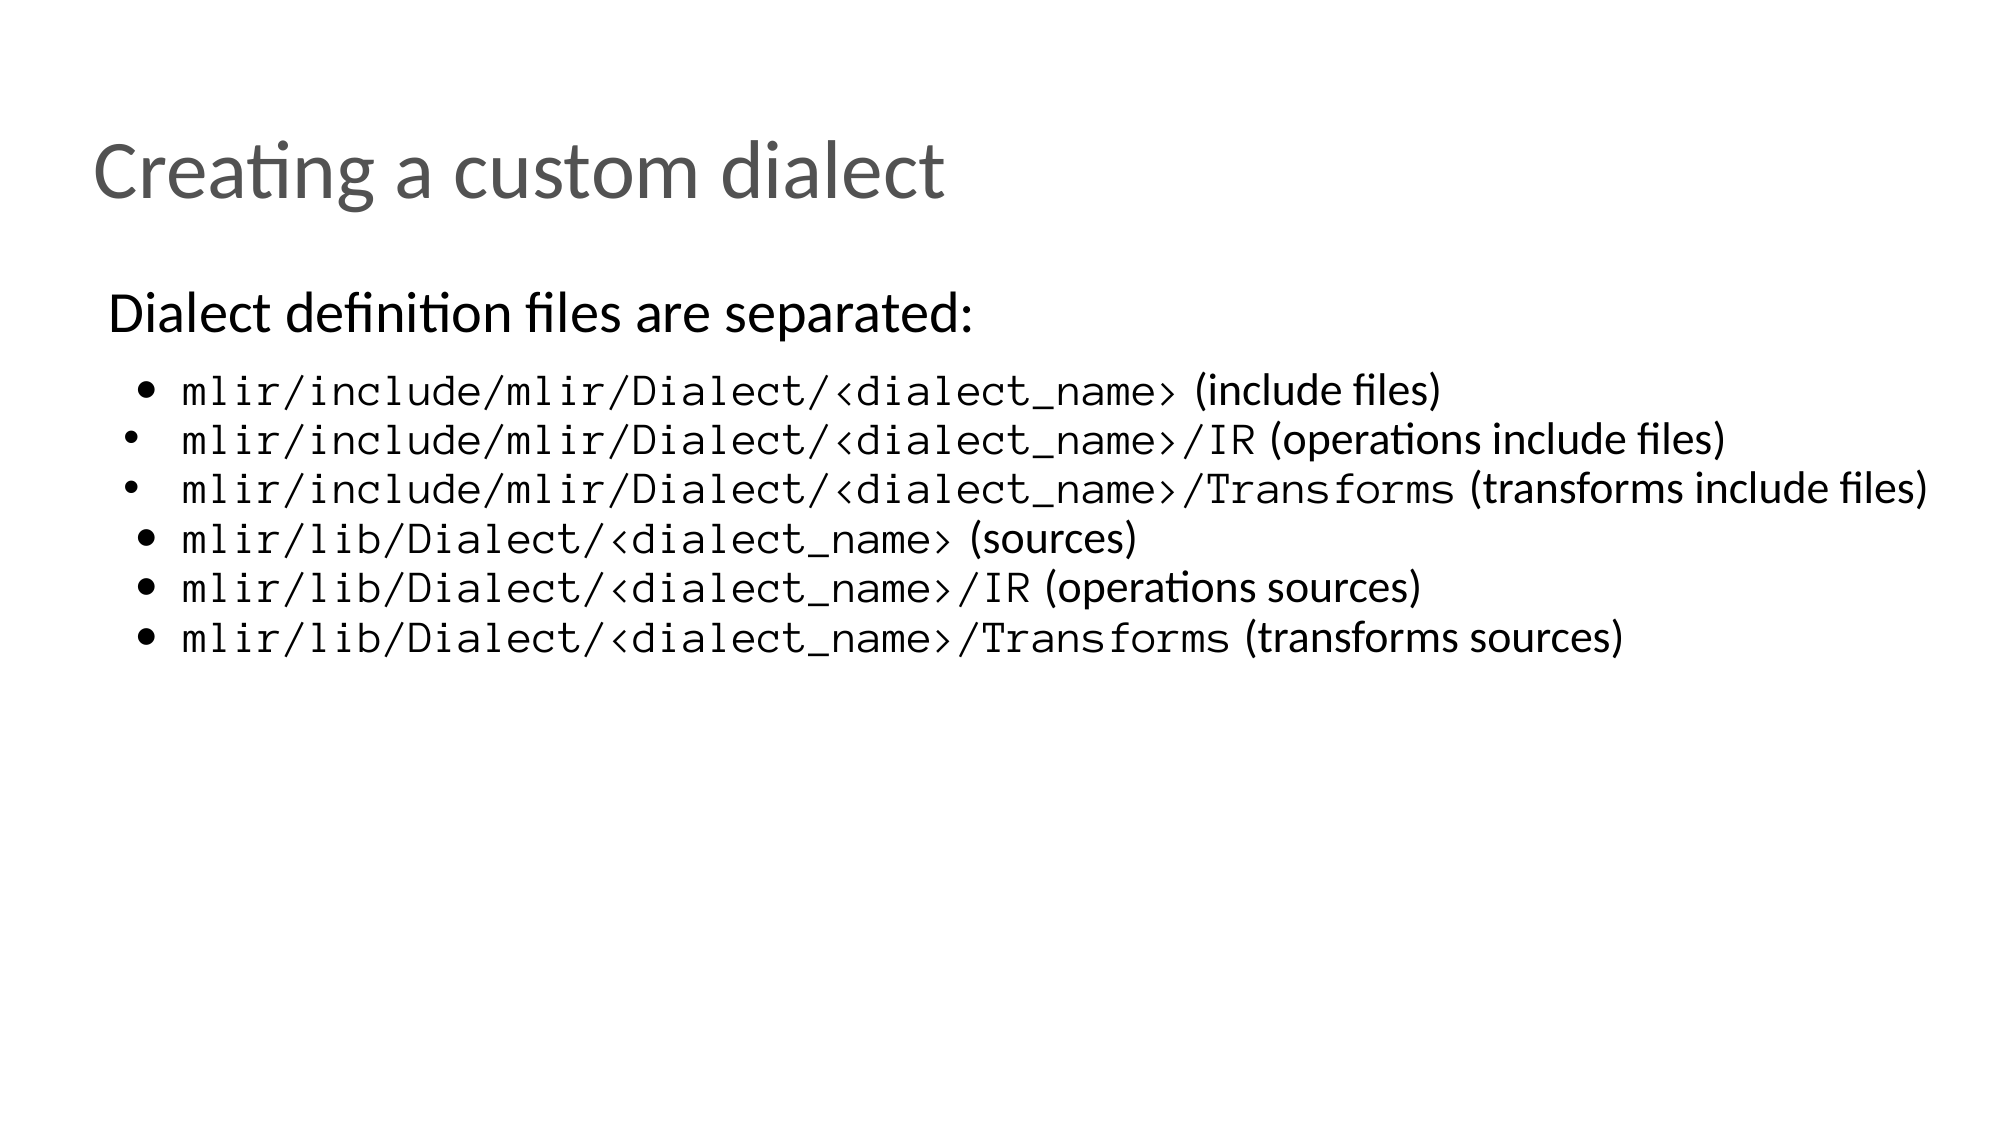

# Creating a custom dialect
Dialect definition files are separated:
mlir/include/mlir/Dialect/<dialect_name> (include files)
mlir/include/mlir/Dialect/<dialect_name>/IR (operations include files)
mlir/include/mlir/Dialect/<dialect_name>/Transforms (transforms include files)
mlir/lib/Dialect/<dialect_name> (sources)
mlir/lib/Dialect/<dialect_name>/IR (operations sources)
mlir/lib/Dialect/<dialect_name>/Transforms (transforms sources)